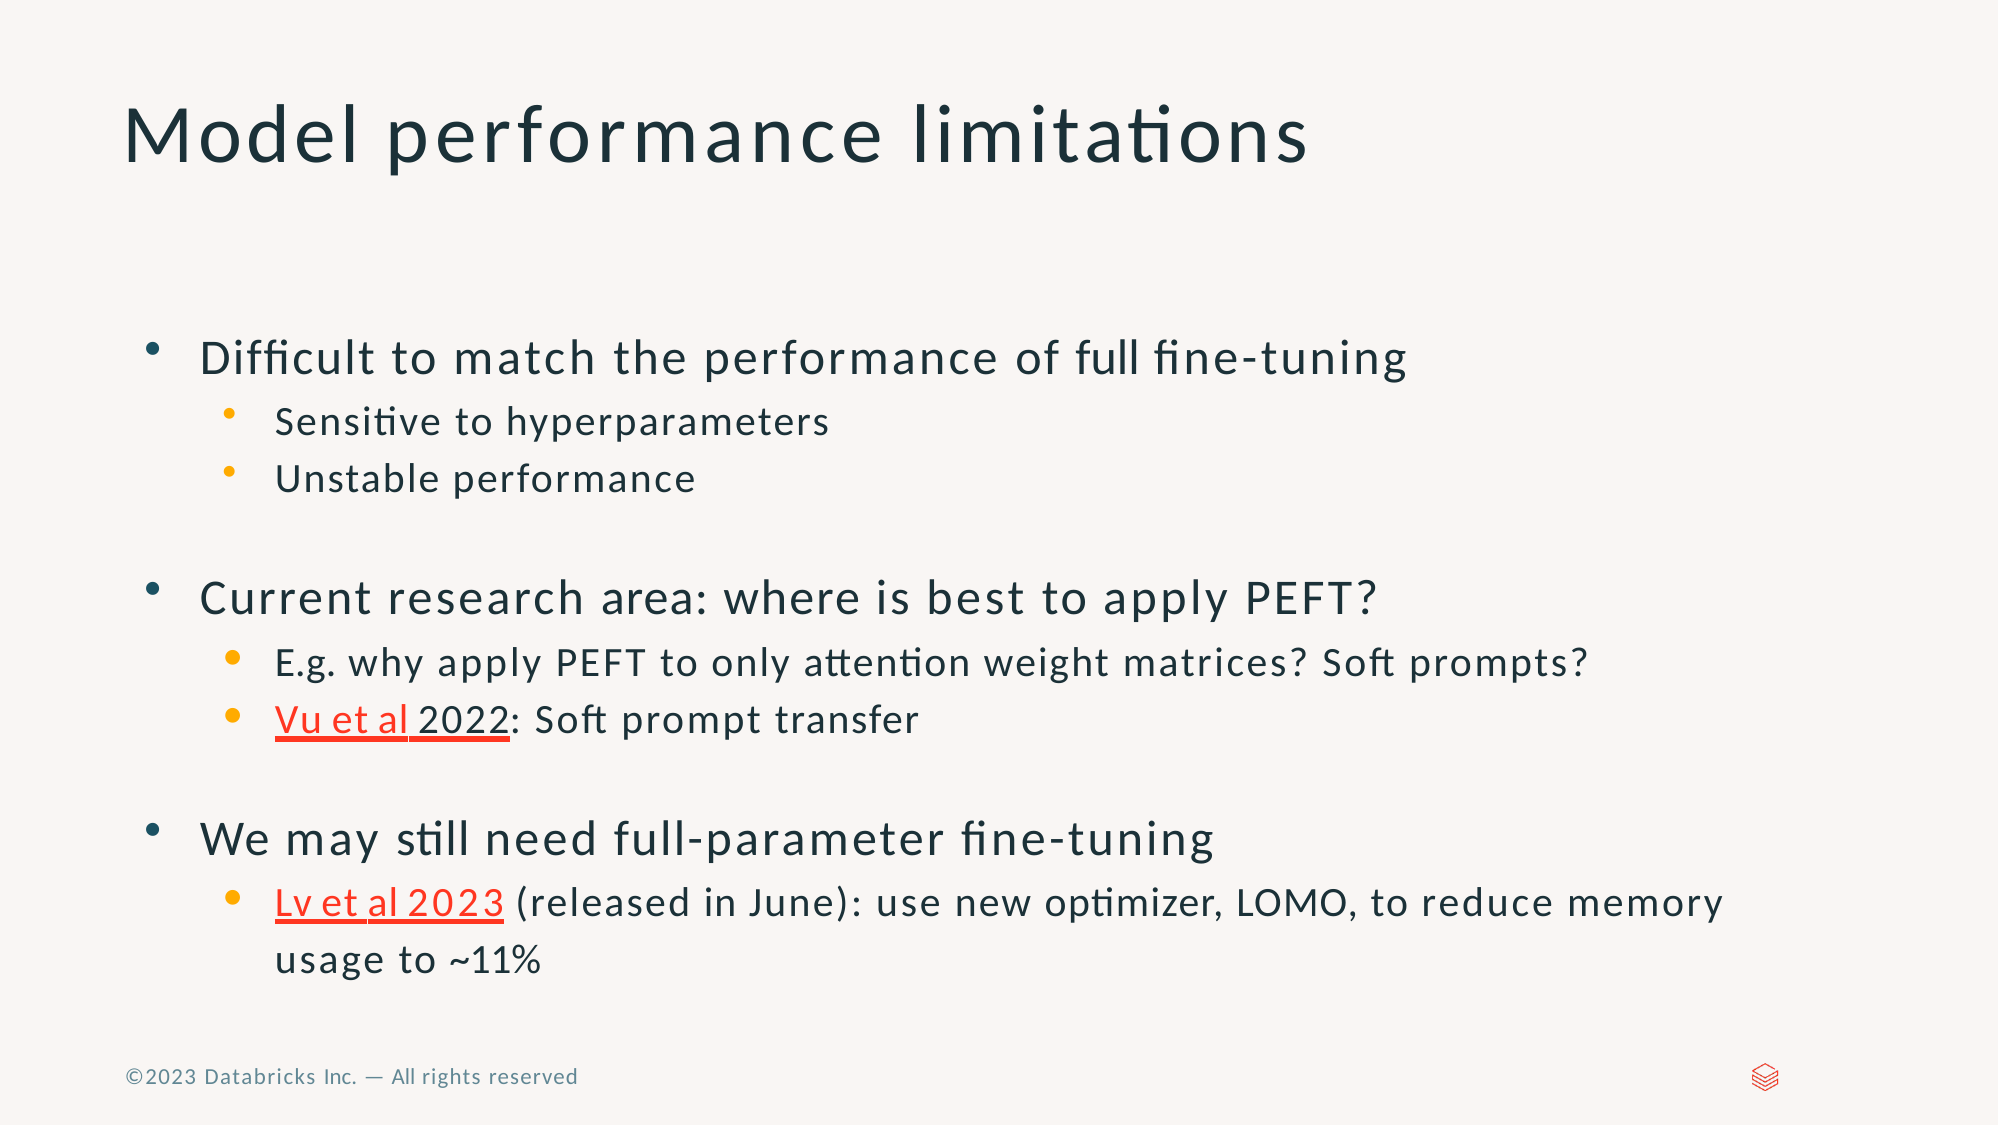

# Model performance limitations
Difﬁcult to match the performance of full ﬁne-tuning
Sensitive to hyperparameters
Unstable performance

Current research area: where is best to apply PEFT?
E.g. why apply PEFT to only attention weight matrices? Soft prompts?
Vu et al 2022: Soft prompt transfer

We may still need full-parameter ﬁne-tuning
Lv et al 2023 (released in June): use new optimizer, LOMO, to reduce memory usage to ~11%
©2023 Databricks Inc. — All rights reserved